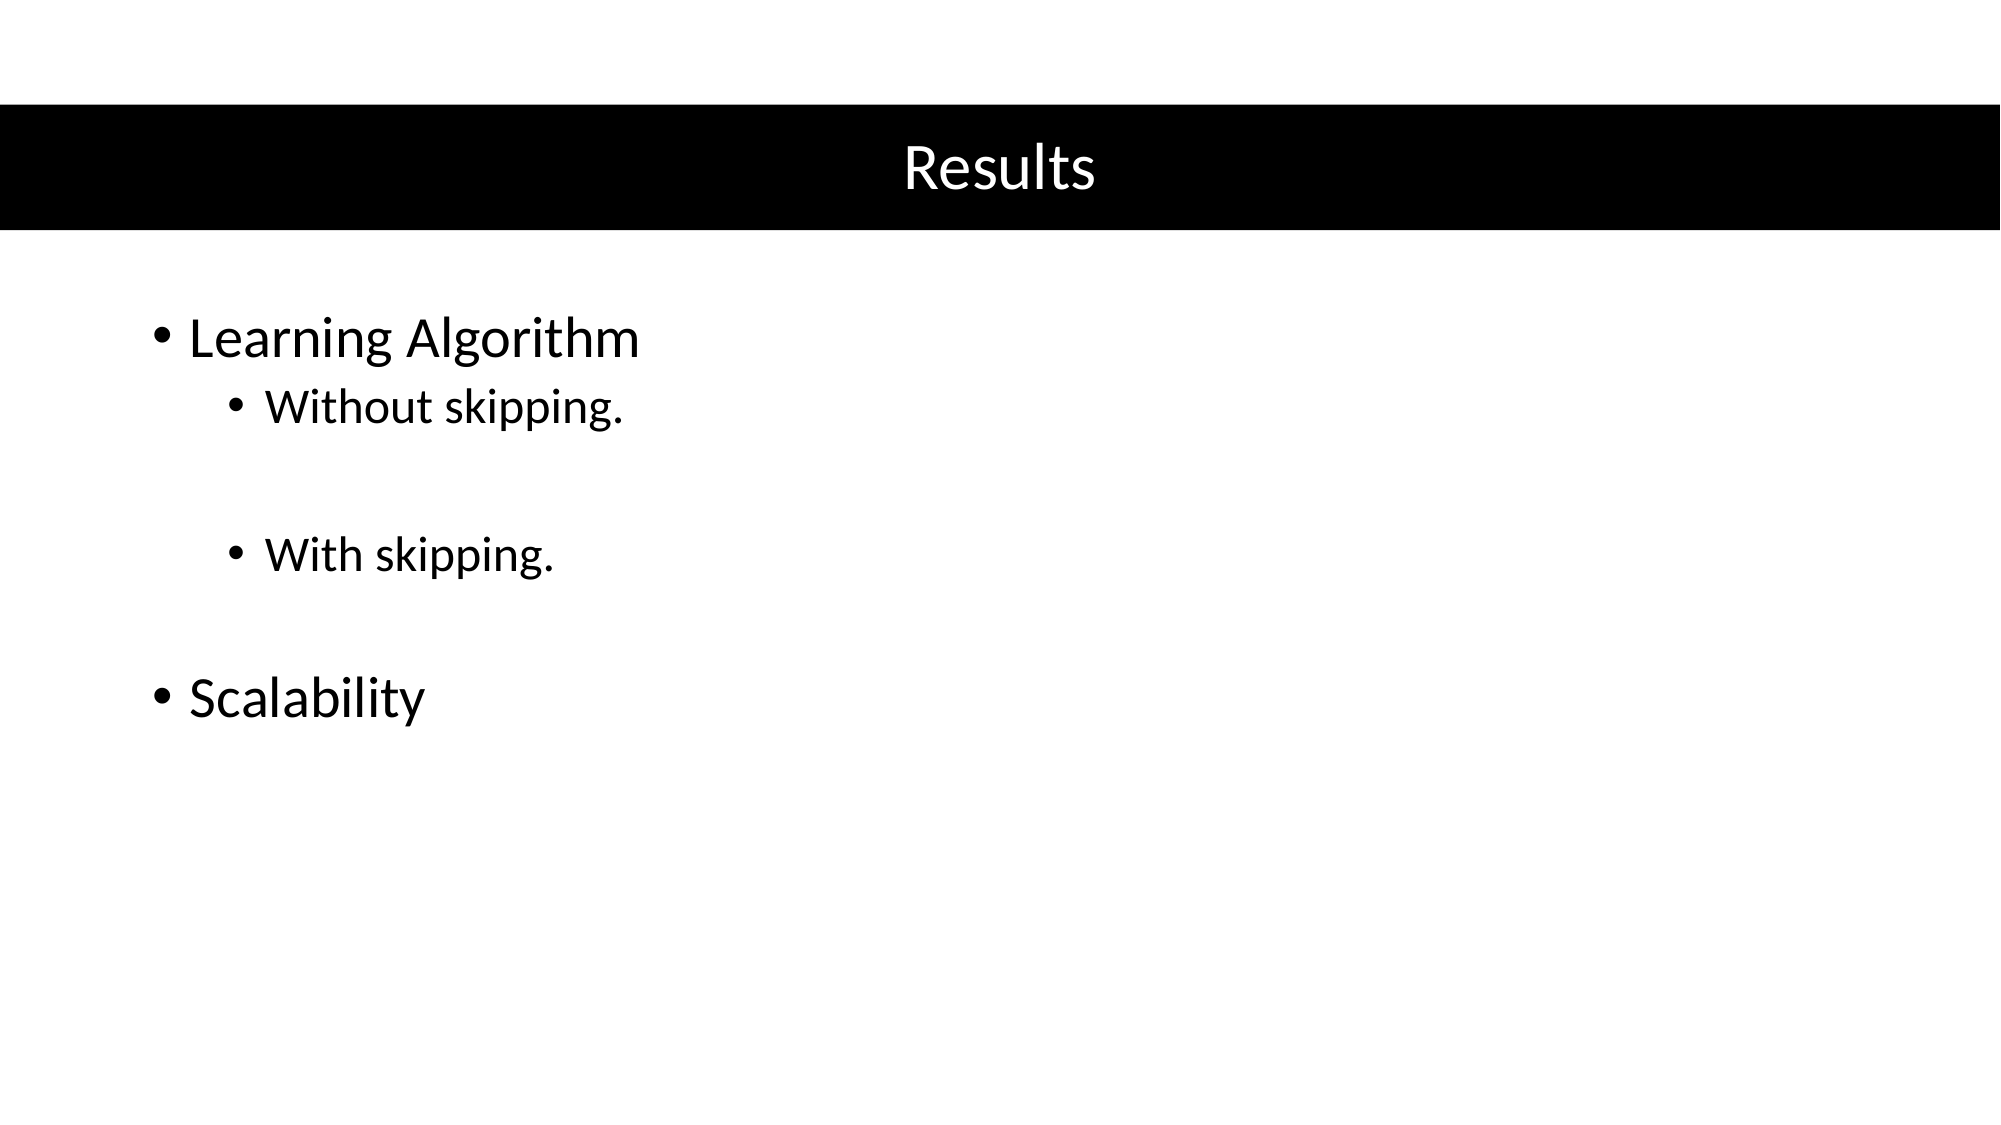

Results
Learning Algorithm
Without skipping.

With skipping.

Scalability